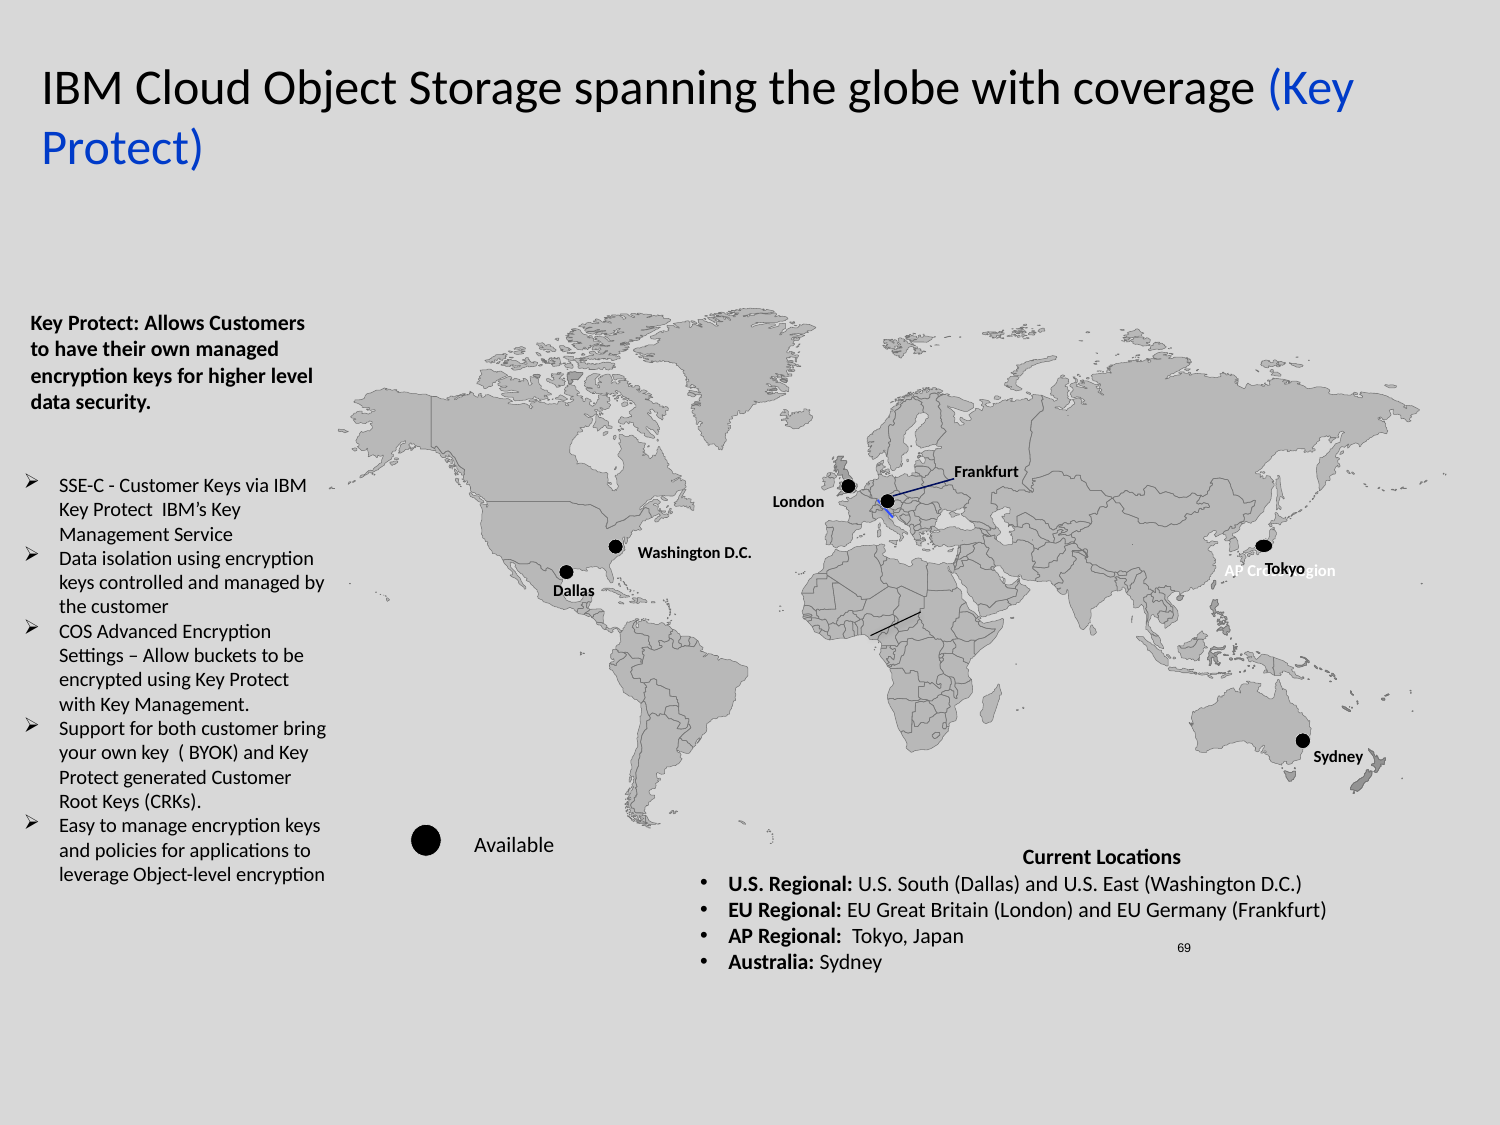

IBM Cloud Object Storage spanning the globe with coverage (Key Protect)

Key Protect: Allows Customers to have their own managed encryption keys for higher level data security.

Frankfurt
SSE-C - Customer Keys via IBM Key Protect  IBM’s Key Management Service
Data isolation using encryption keys controlled and managed by the customer
COS Advanced Encryption Settings – Allow buckets to be encrypted using Key Protect with Key Management.
Support for both customer bring your own key  ( BYOK) and Key Protect generated Customer Root Keys (CRKs).
Easy to manage encryption keys and policies for applications to leverage Object-level encryption

London

Washington D.C.

Tokyo
AP Cross Region

Dallas

Sydney
Available

Current Locations
U.S. Regional: U.S. South (Dallas) and U.S. East (Washington D.C.)
EU Regional: EU Great Britain (London) and EU Germany (Frankfurt)
AP Regional:  Tokyo, Japan
Australia: Sydney
69